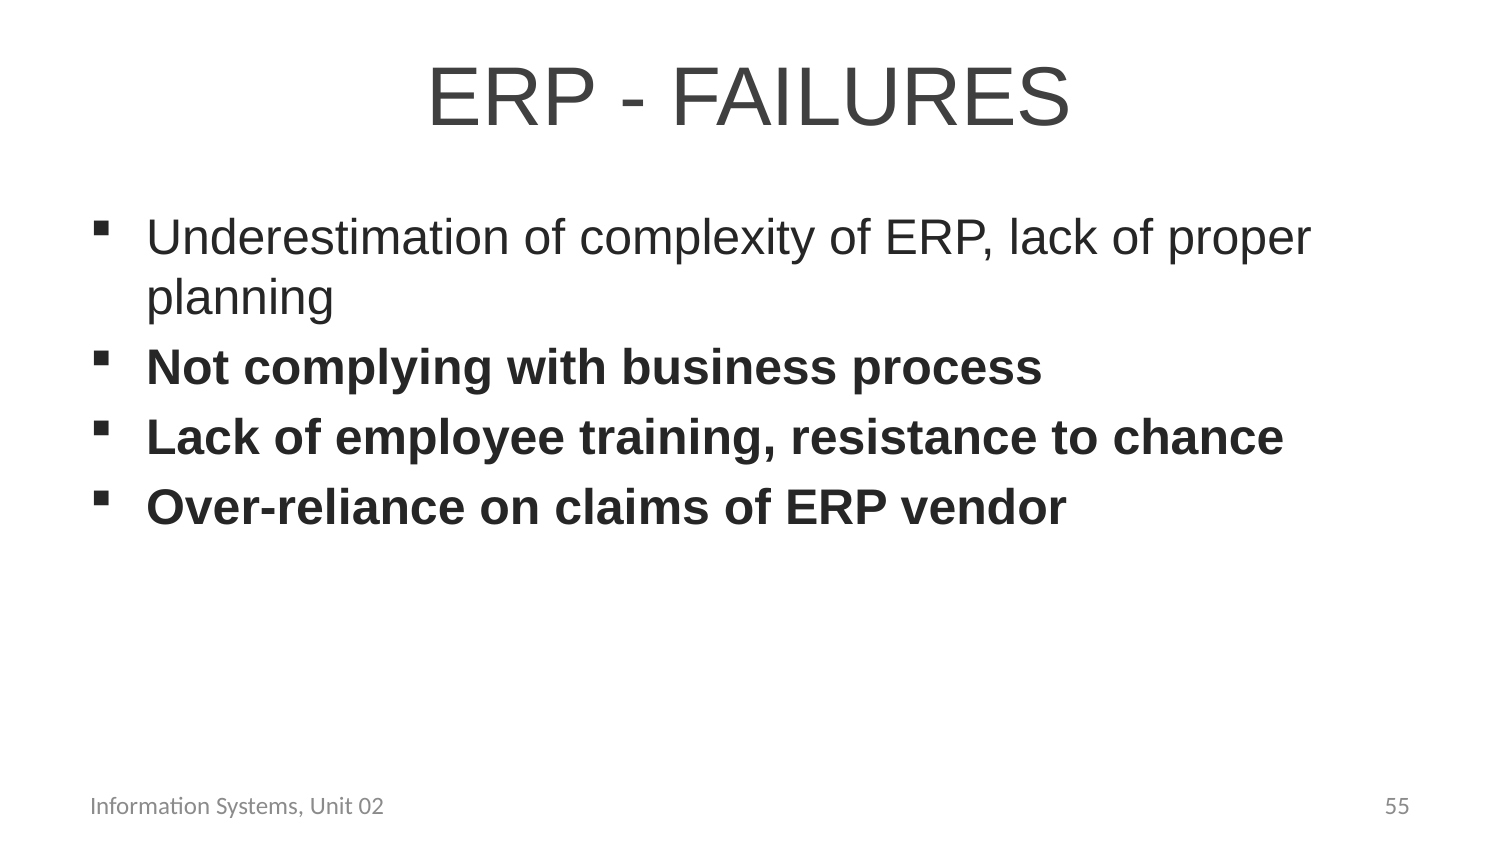

# ERP - Failures
Underestimation of complexity of ERP, lack of proper planning
Not complying with business process
Lack of employee training, resistance to chance
Over-reliance on claims of ERP vendor

Information Systems, Unit 02
55